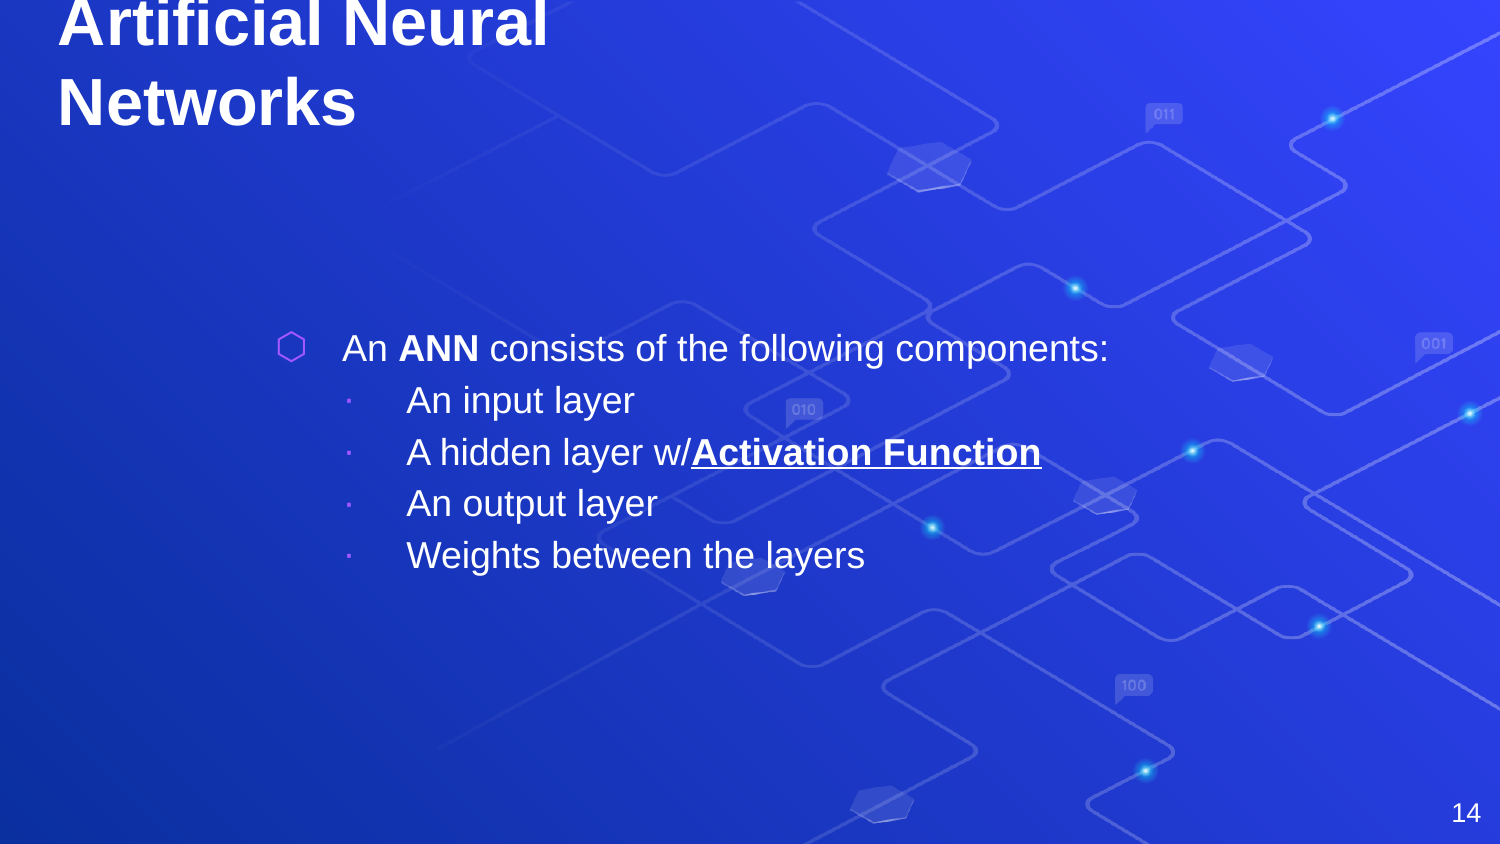

Artificial Neural Networks
 An ANN consists of the following components:
An input layer
A hidden layer w/Activation Function
An output layer
Weights between the layers
14